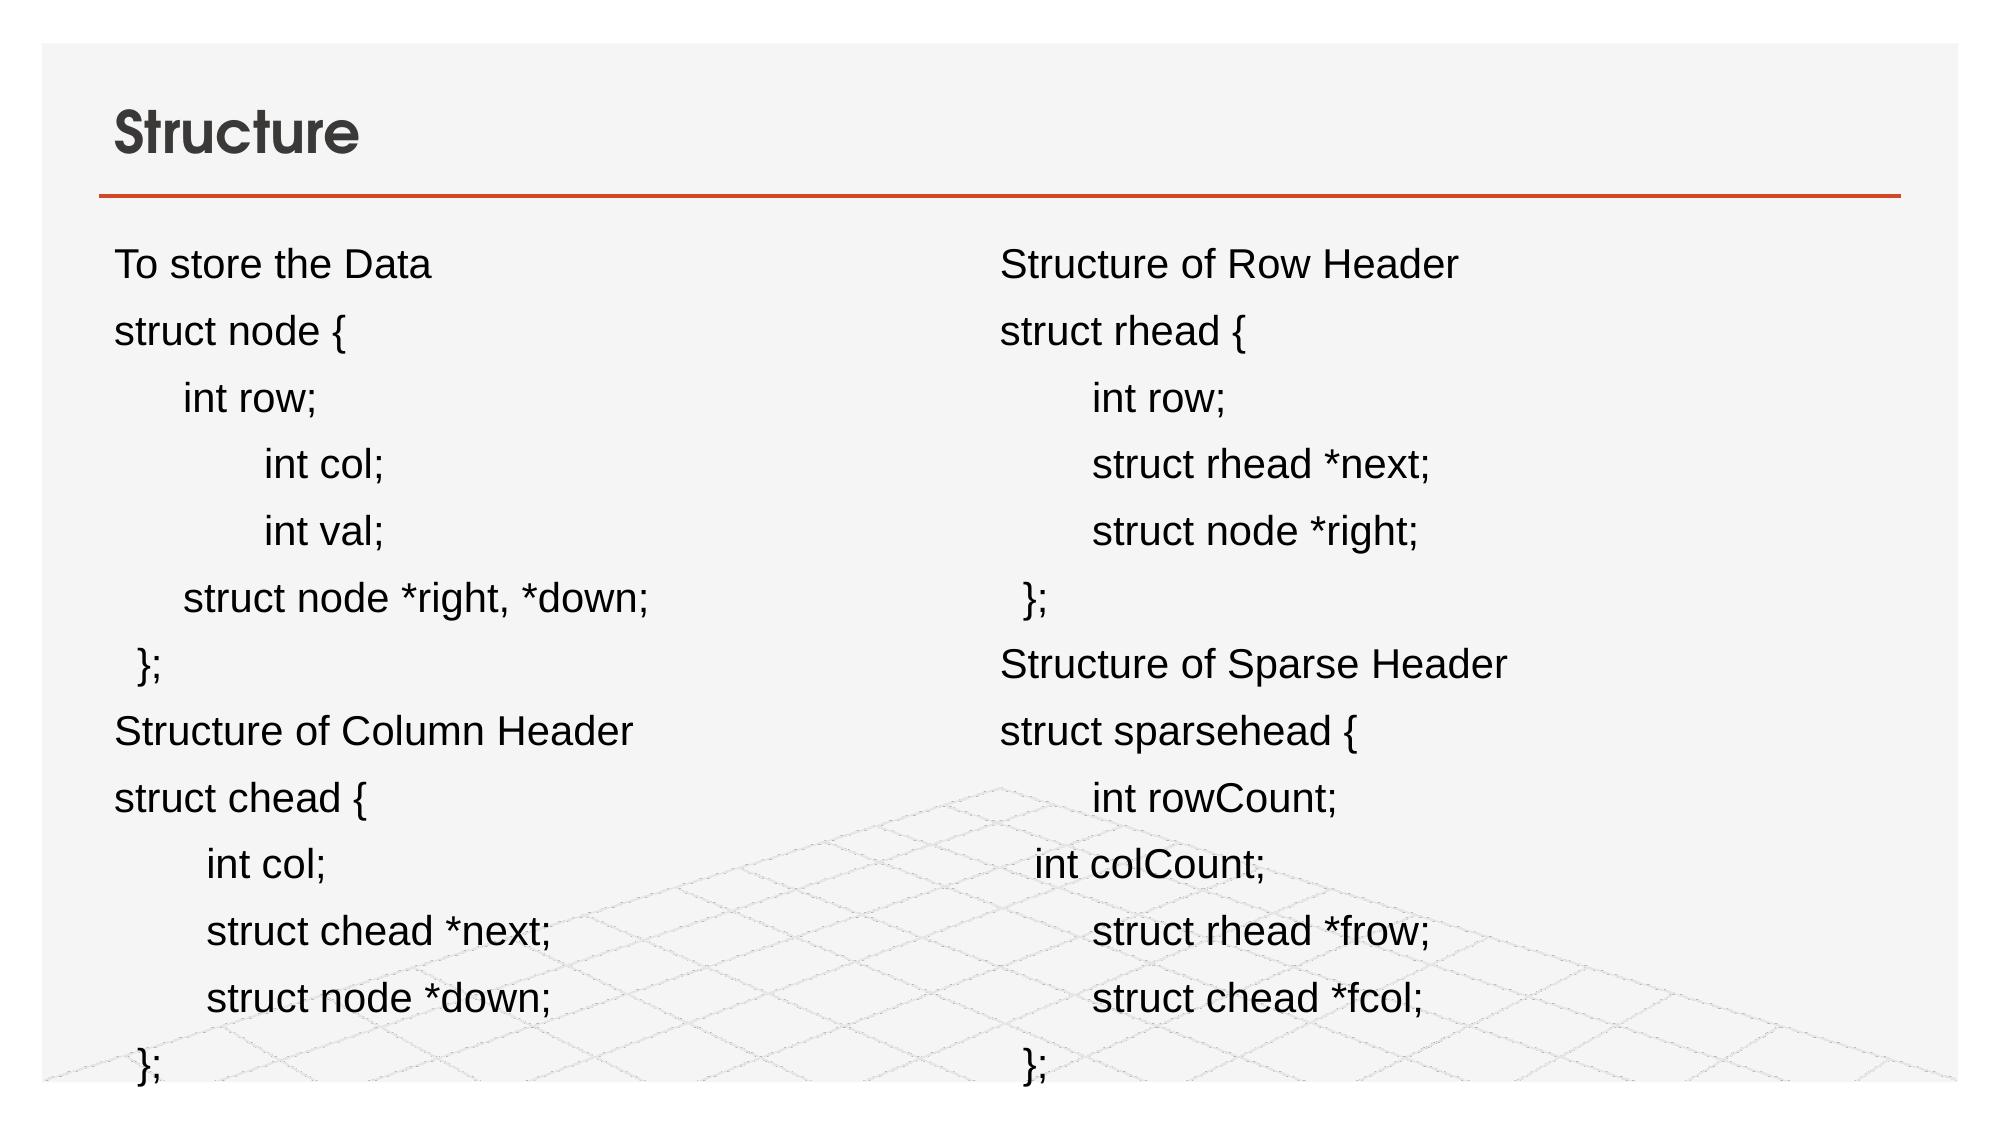

# Structure
To store the Data
struct node {
      int row;
 	int col;
  	int val;
      struct node *right, *down;
  };
Structure of Column Header
struct chead {
        int col;
        struct chead *next;
        struct node *down;
  };

Structure of Row Header
struct rhead {
        int row;
        struct rhead *next;
        struct node *right;
  };
Structure of Sparse Header
struct sparsehead {
        int rowCount;
   int colCount;
        struct rhead *frow;
        struct chead *fcol;
  };